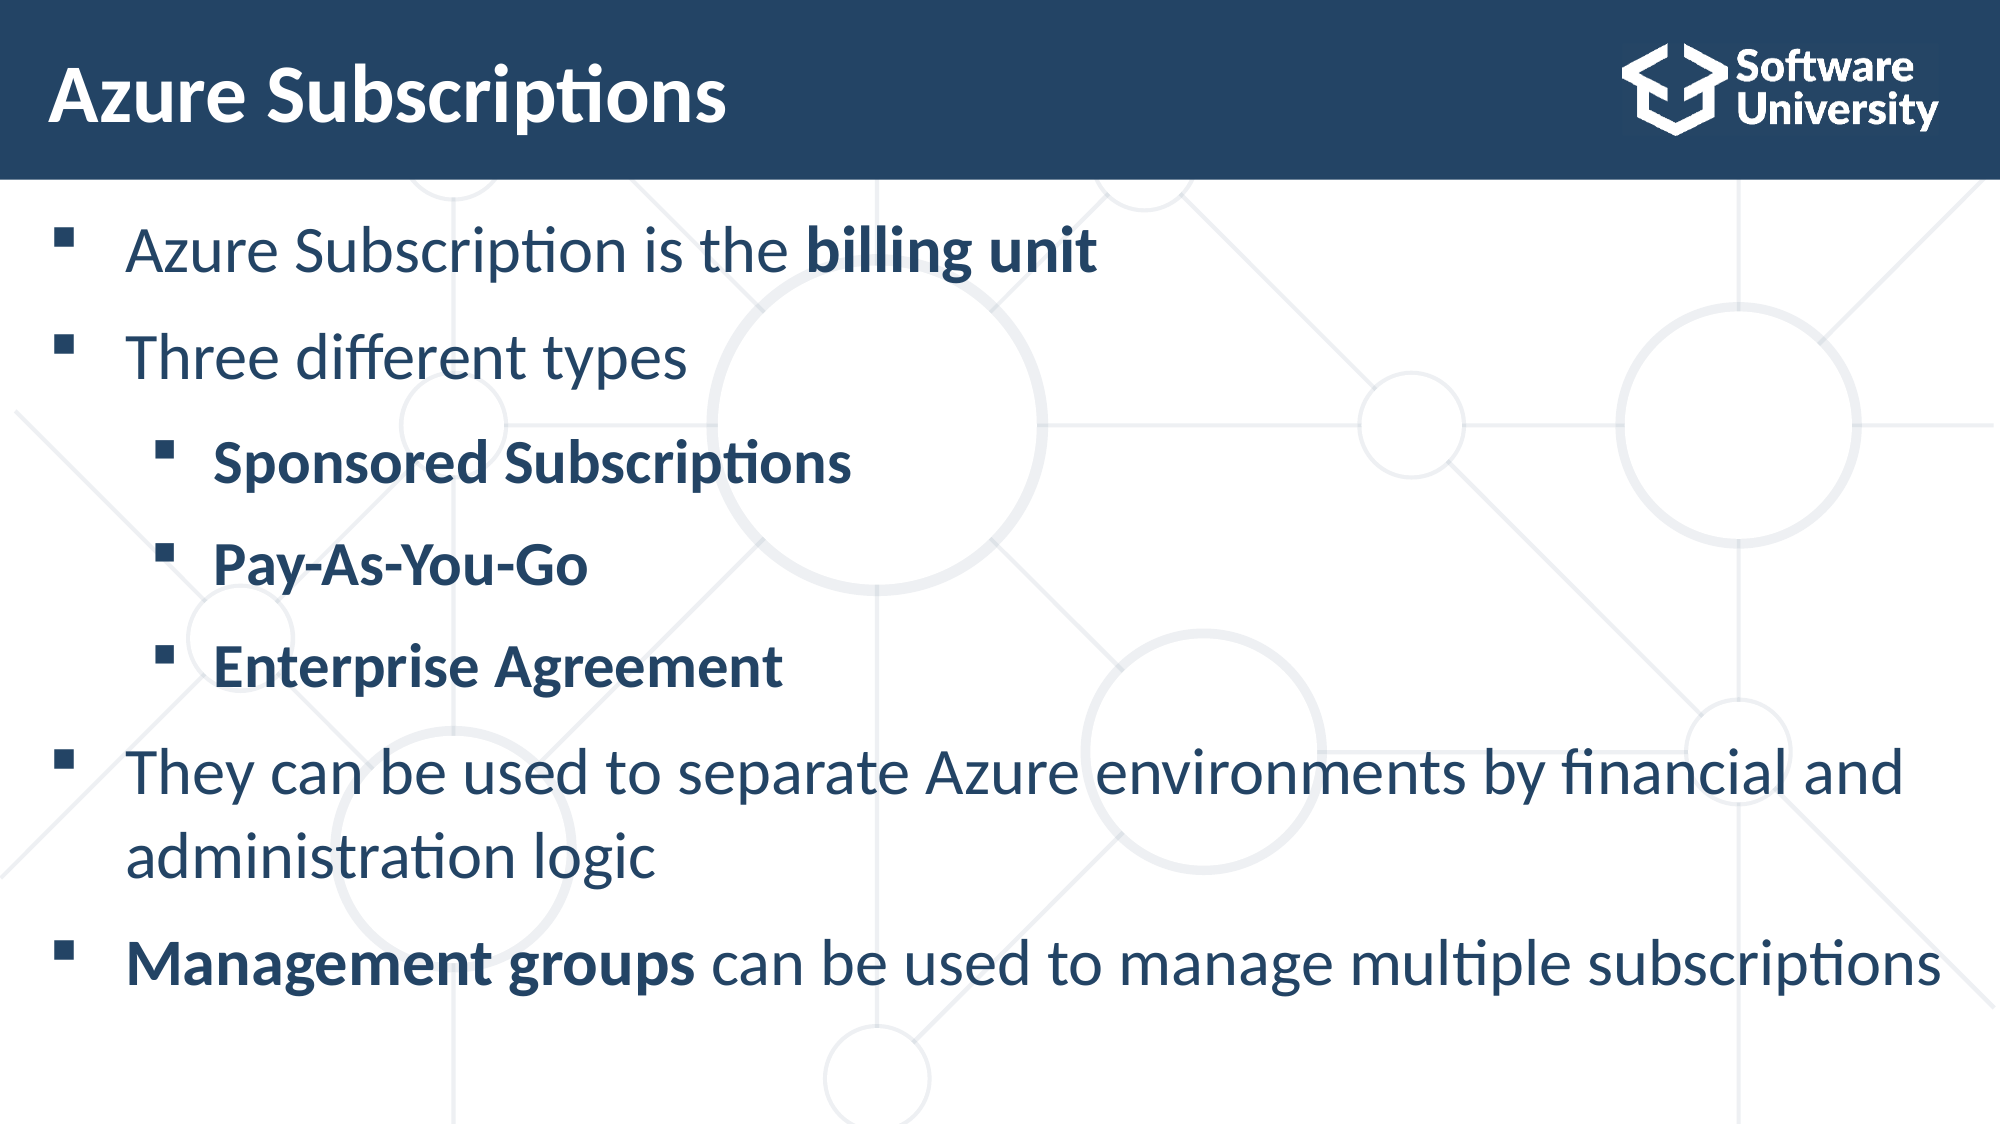

# Azure Subscriptions
Azure Subscription is the billing unit
Three different types
Sponsored Subscriptions
Pay-As-You-Go
Enterprise Agreement
They can be used to separate Azure environments by financial and administration logic
Management groups can be used to manage multiple subscriptions